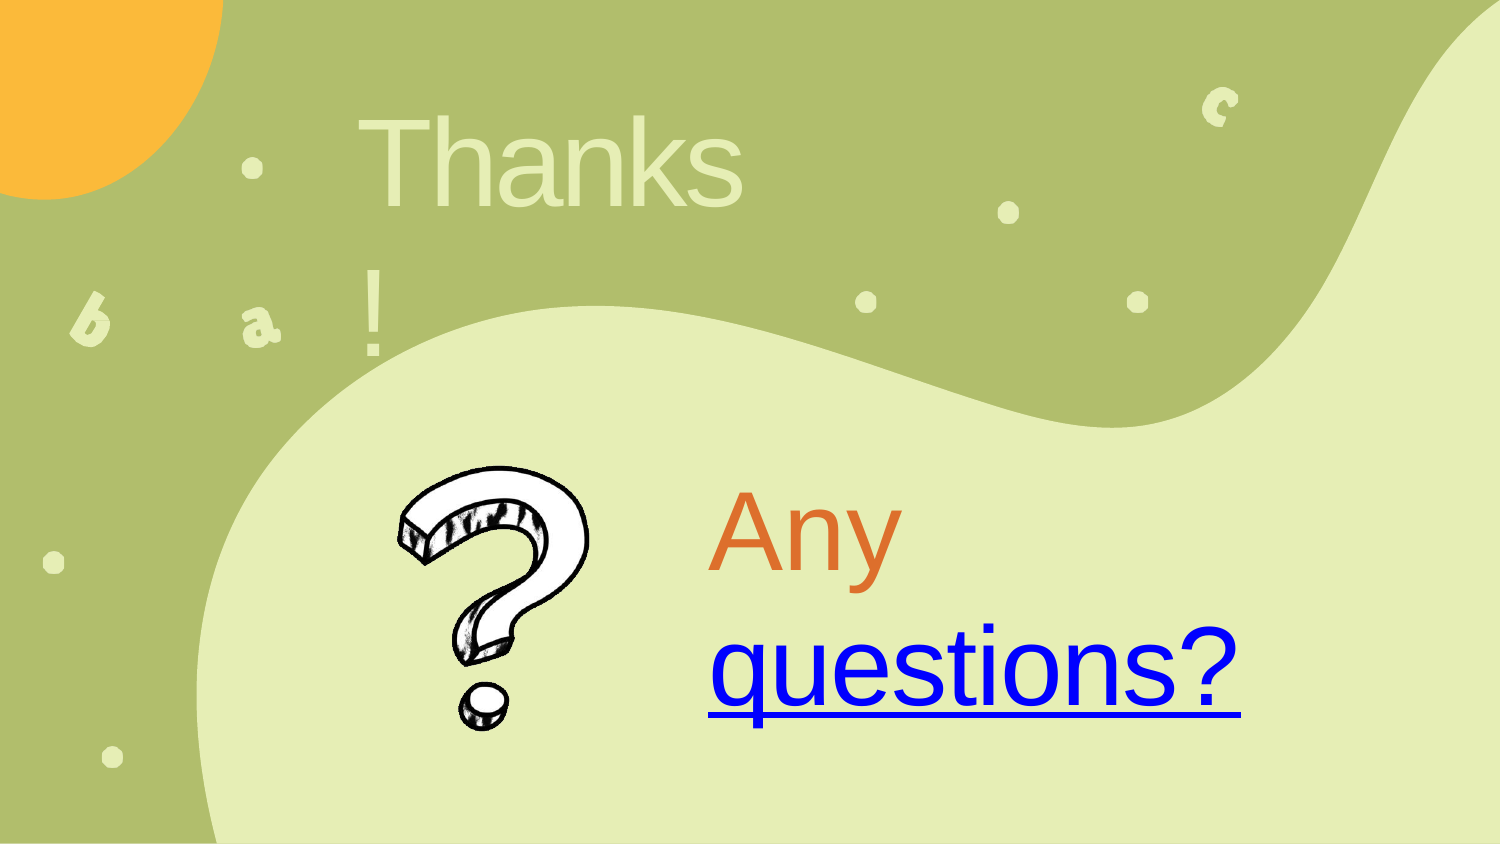

Thanks!

Any  questions?
CREDITS: This presentation template was created by Slidesgo, including icons by Flaticon,  and infographics & images by Freepik